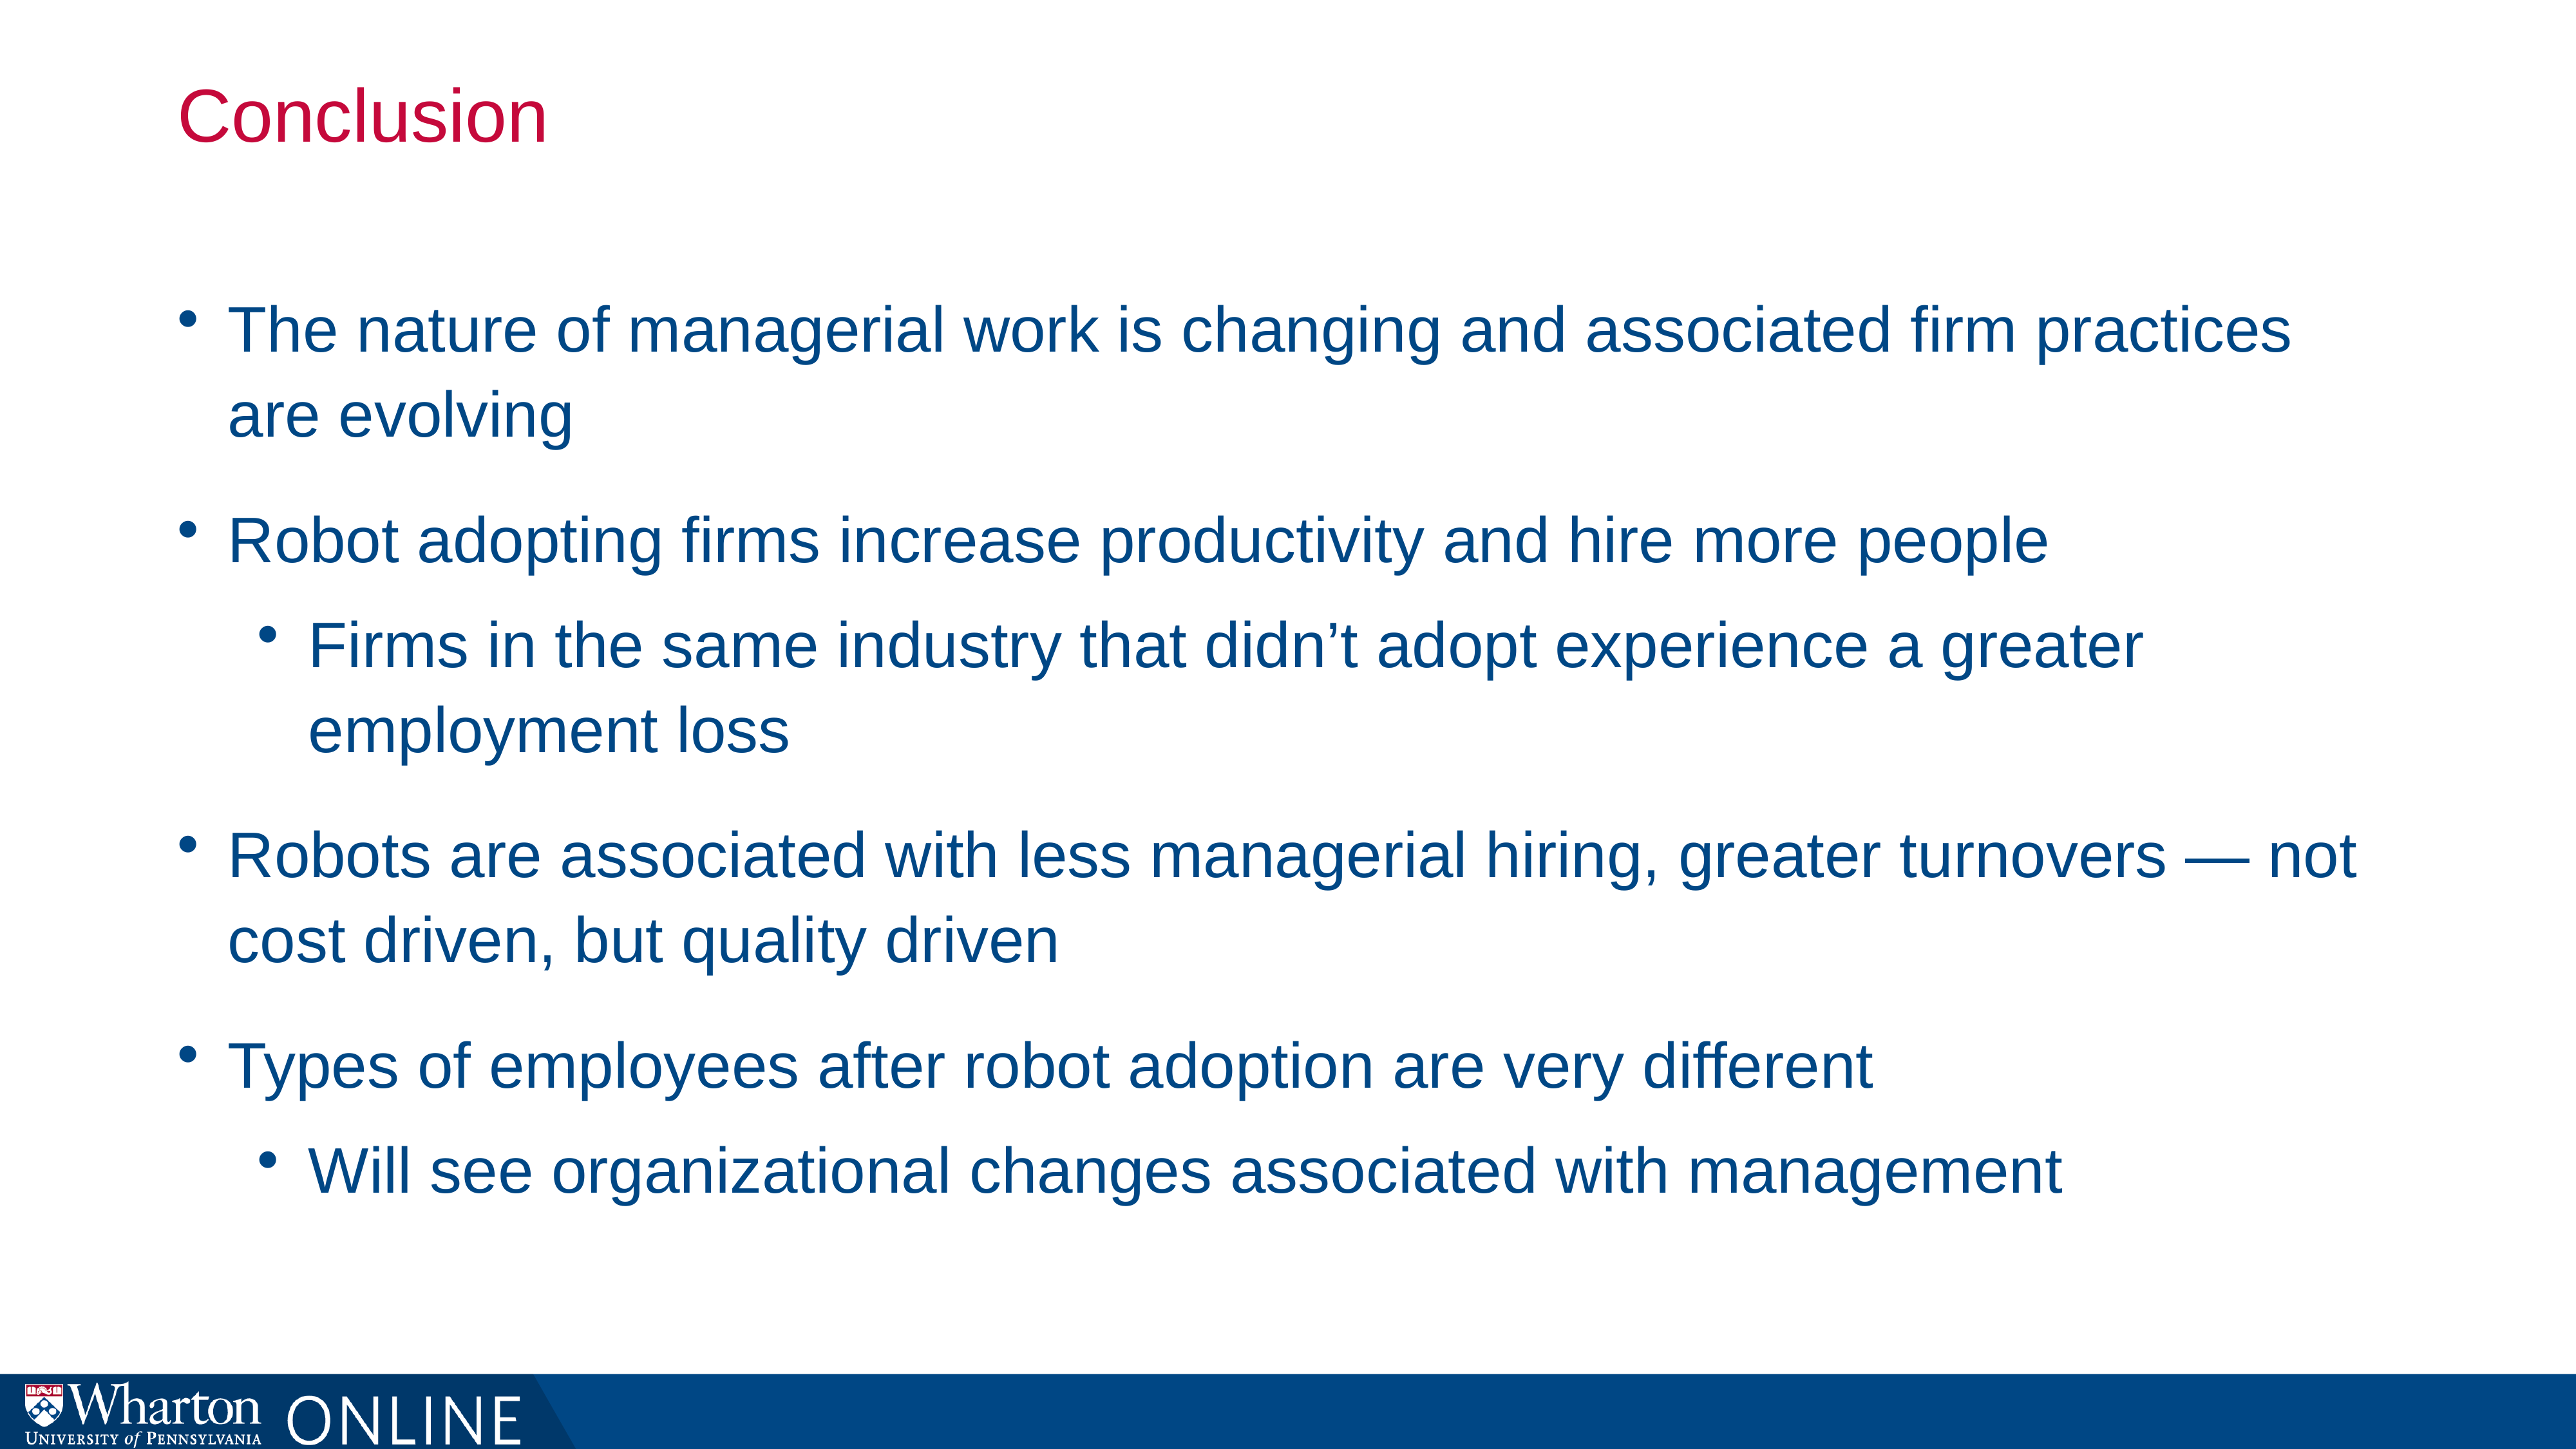

# Conclusion
The nature of managerial work is changing and associated firm practices are evolving
Robot adopting firms increase productivity and hire more people
Firms in the same industry that didn’t adopt experience a greater employment loss
Robots are associated with less managerial hiring, greater turnovers — not cost driven, but quality driven
Types of employees after robot adoption are very different
Will see organizational changes associated with management